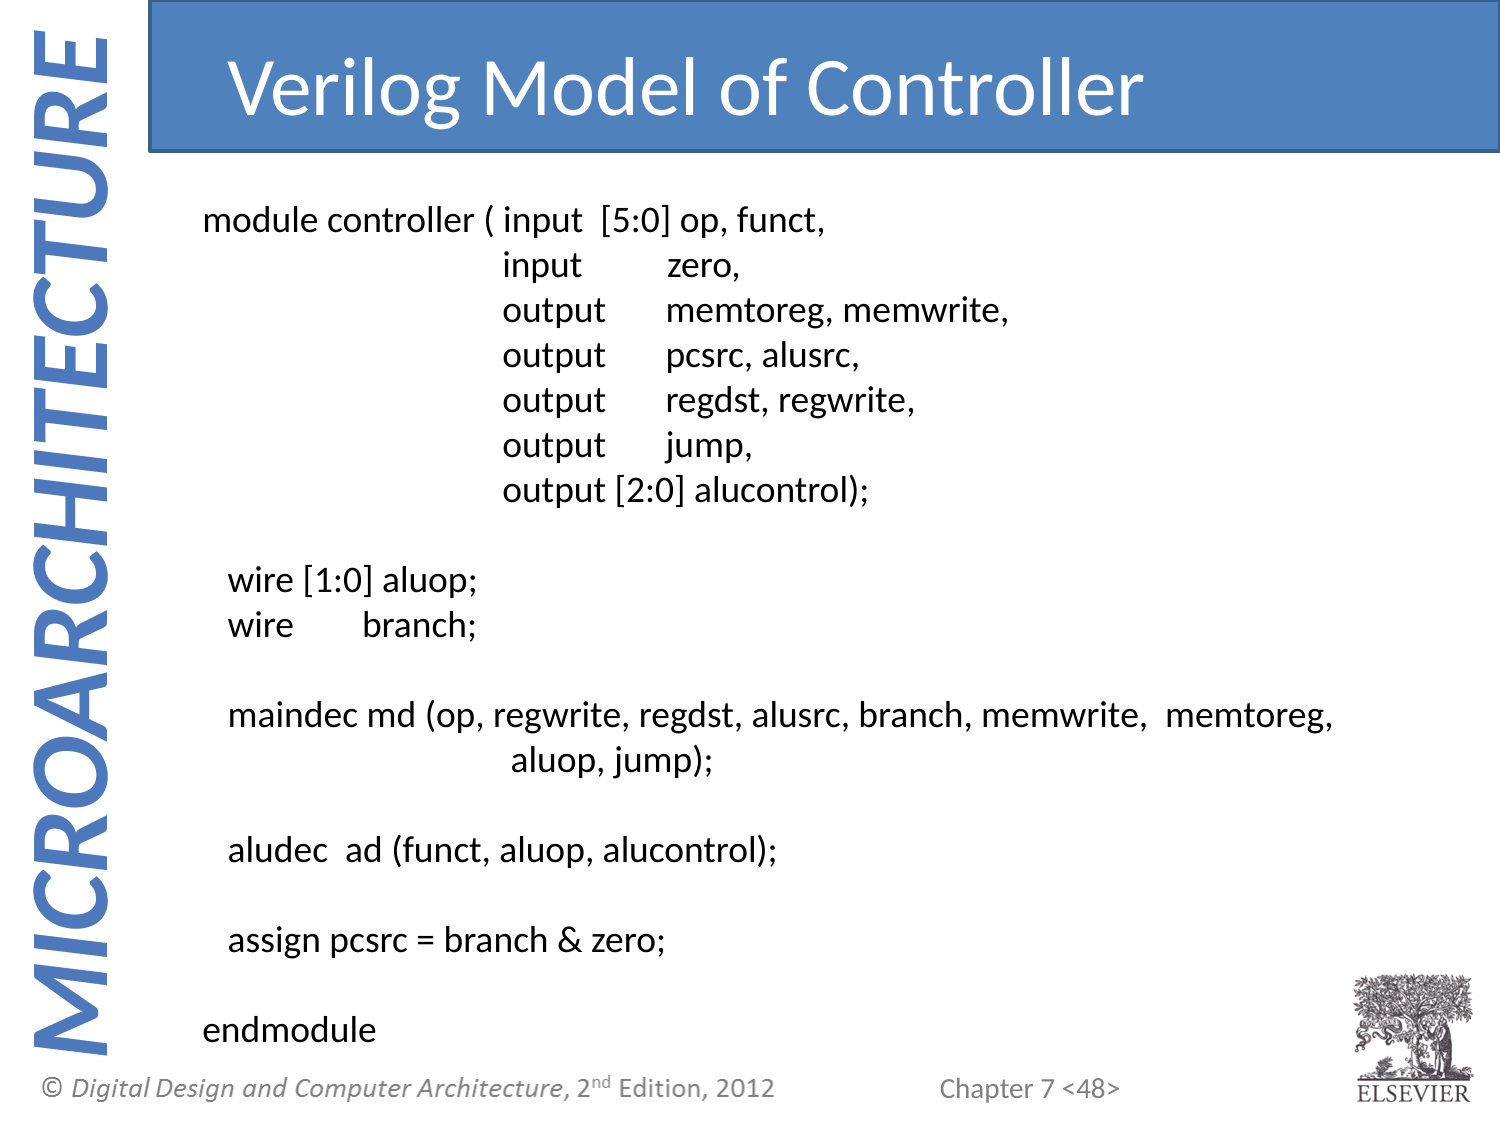

Verilog Model of Controller
module controller ( input  [5:0] op, funct,
                  	input          zero,
                 	 	output       memtoreg, memwrite,
                  	output       pcsrc, alusrc,
                  	output       regdst, regwrite,
                  	output       jump,
                  	output [2:0] alucontrol);

   wire [1:0] aluop;
   wire        branch;

   maindec md (op, regwrite, regdst, alusrc, branch, memwrite,  memtoreg,
		 aluop, jump);

   aludec  ad (funct, aluop, alucontrol);

   assign pcsrc = branch & zero;

endmodule